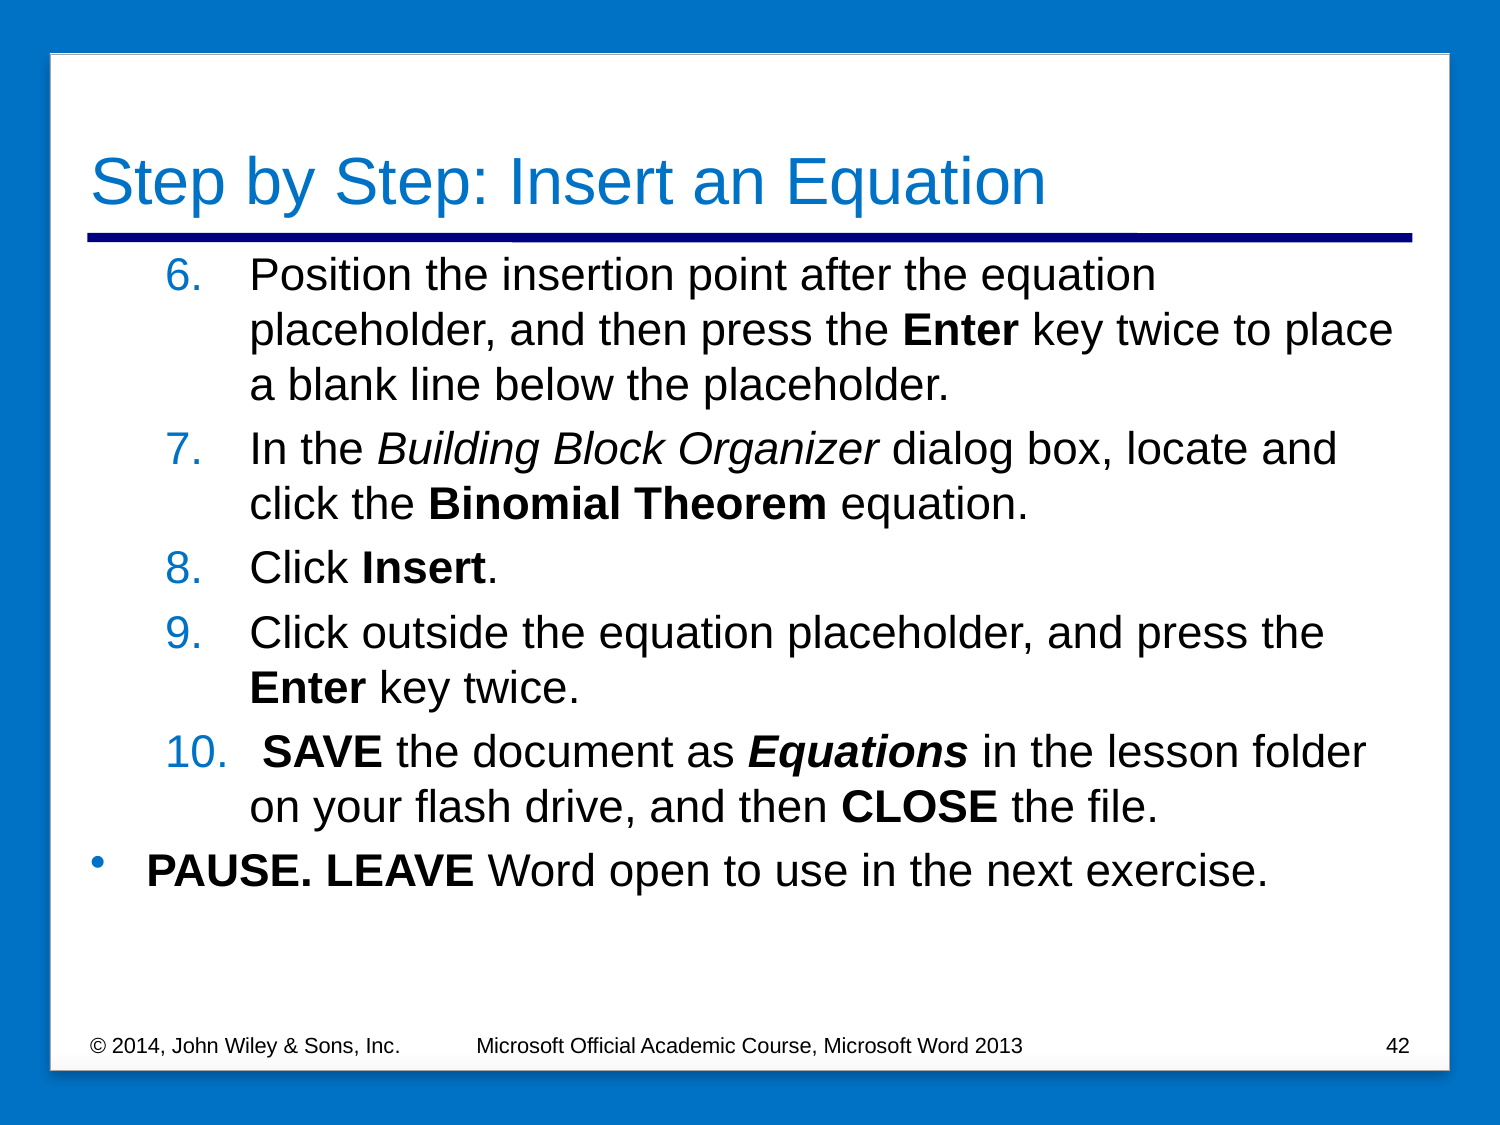

# Step by Step: Insert an Equation
Position the insertion point after the equation placeholder, and then press the Enter key twice to place a blank line below the placeholder.
In the Building Block Organizer dialog box, locate and click the Binomial Theorem equation.
Click Insert.
Click outside the equation placeholder, and press the Enter key twice.
 SAVE the document as Equations in the lesson folder on your flash drive, and then CLOSE the file.
PAUSE. LEAVE Word open to use in the next exercise.
© 2014, John Wiley & Sons, Inc.
Microsoft Official Academic Course, Microsoft Word 2013
42